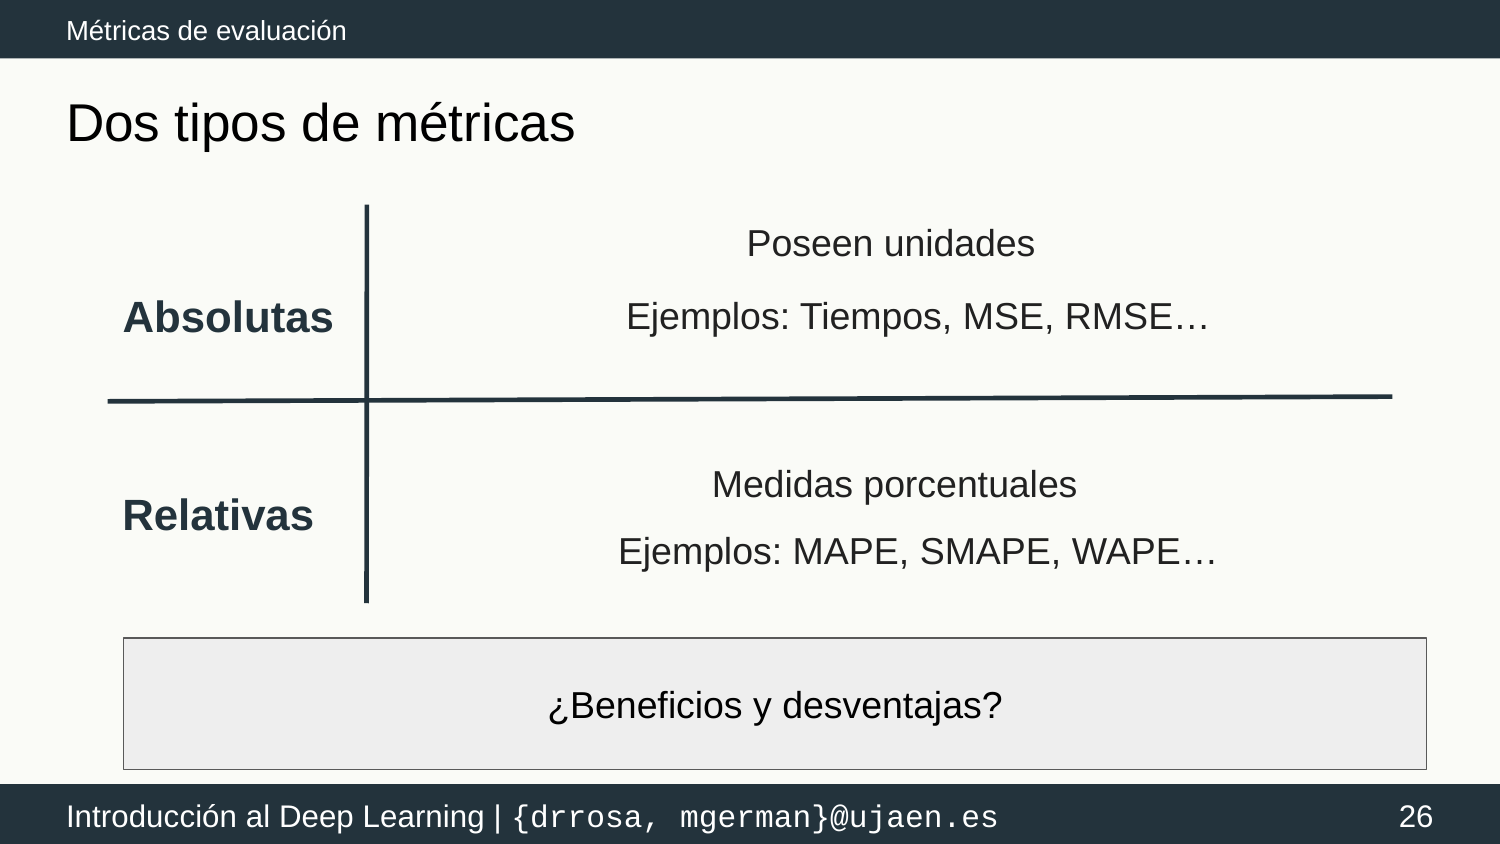

Métricas de evaluación
# Dos tipos de métricas
Poseen unidades
Absolutas
Ejemplos: Tiempos, MSE, RMSE…
Medidas porcentuales
Relativas
Ejemplos: MAPE, SMAPE, WAPE…
¿Beneficios y desventajas?
26